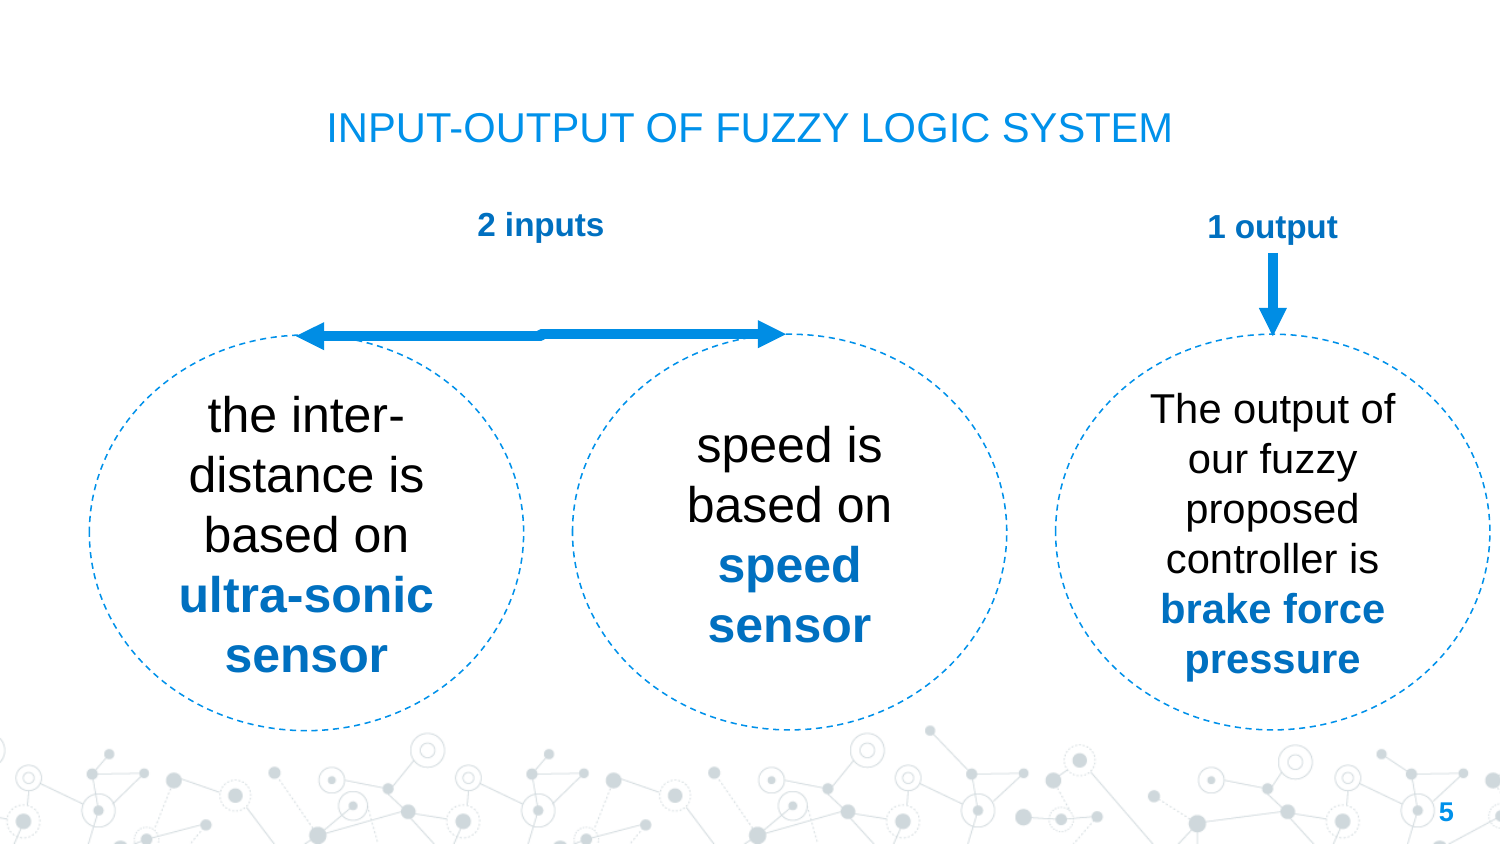

# INPUT-OUTPUT OF FUZZY LOGIC SYSTEM
2 inputs
1 output
The output of our fuzzy proposed controller is brake force pressure
speed is based on speed sensor
the inter-distance is based on ultra-sonic sensor
5